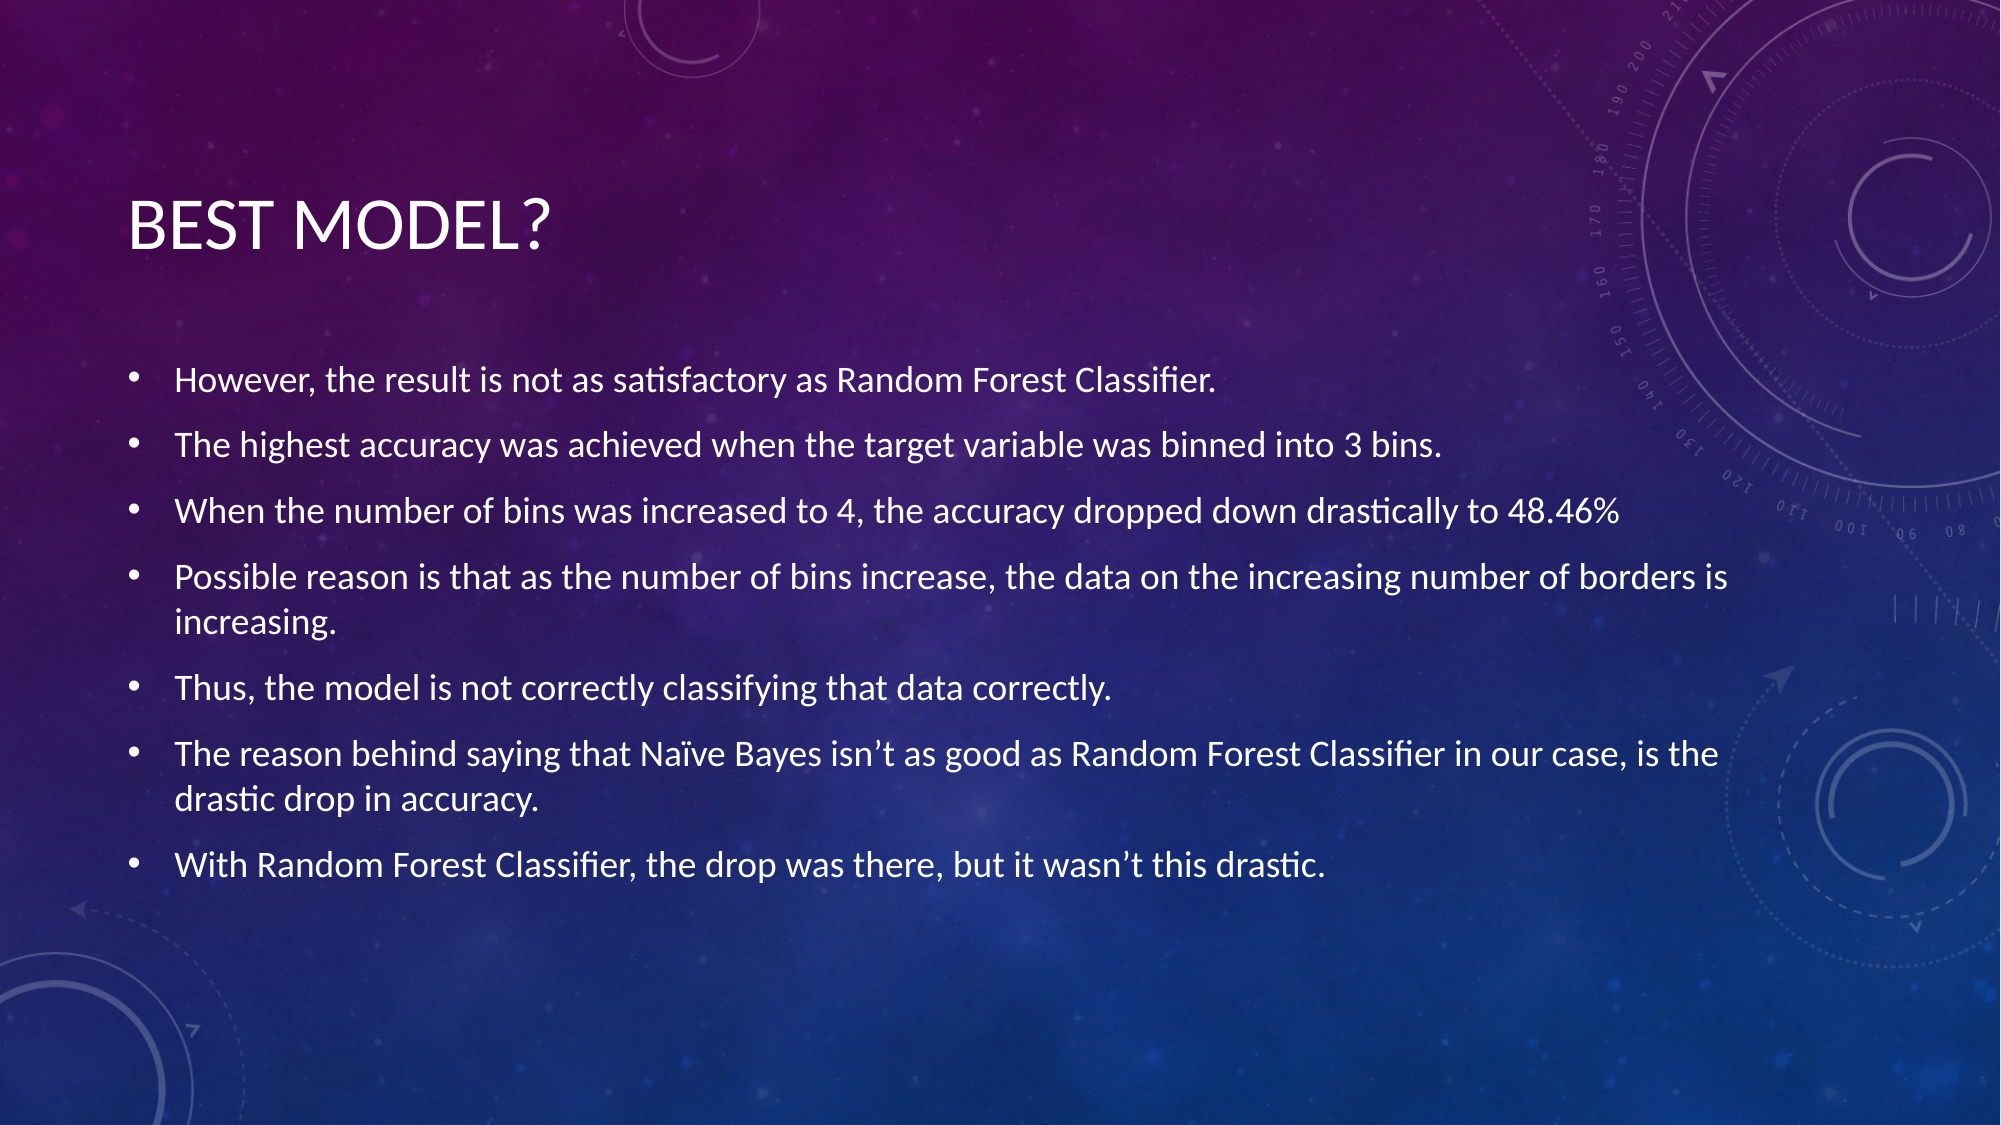

# Best model?
However, the result is not as satisfactory as Random Forest Classifier.
The highest accuracy was achieved when the target variable was binned into 3 bins.
When the number of bins was increased to 4, the accuracy dropped down drastically to 48.46%
Possible reason is that as the number of bins increase, the data on the increasing number of borders is increasing.
Thus, the model is not correctly classifying that data correctly.
The reason behind saying that Naïve Bayes isn’t as good as Random Forest Classifier in our case, is the drastic drop in accuracy.
With Random Forest Classifier, the drop was there, but it wasn’t this drastic.